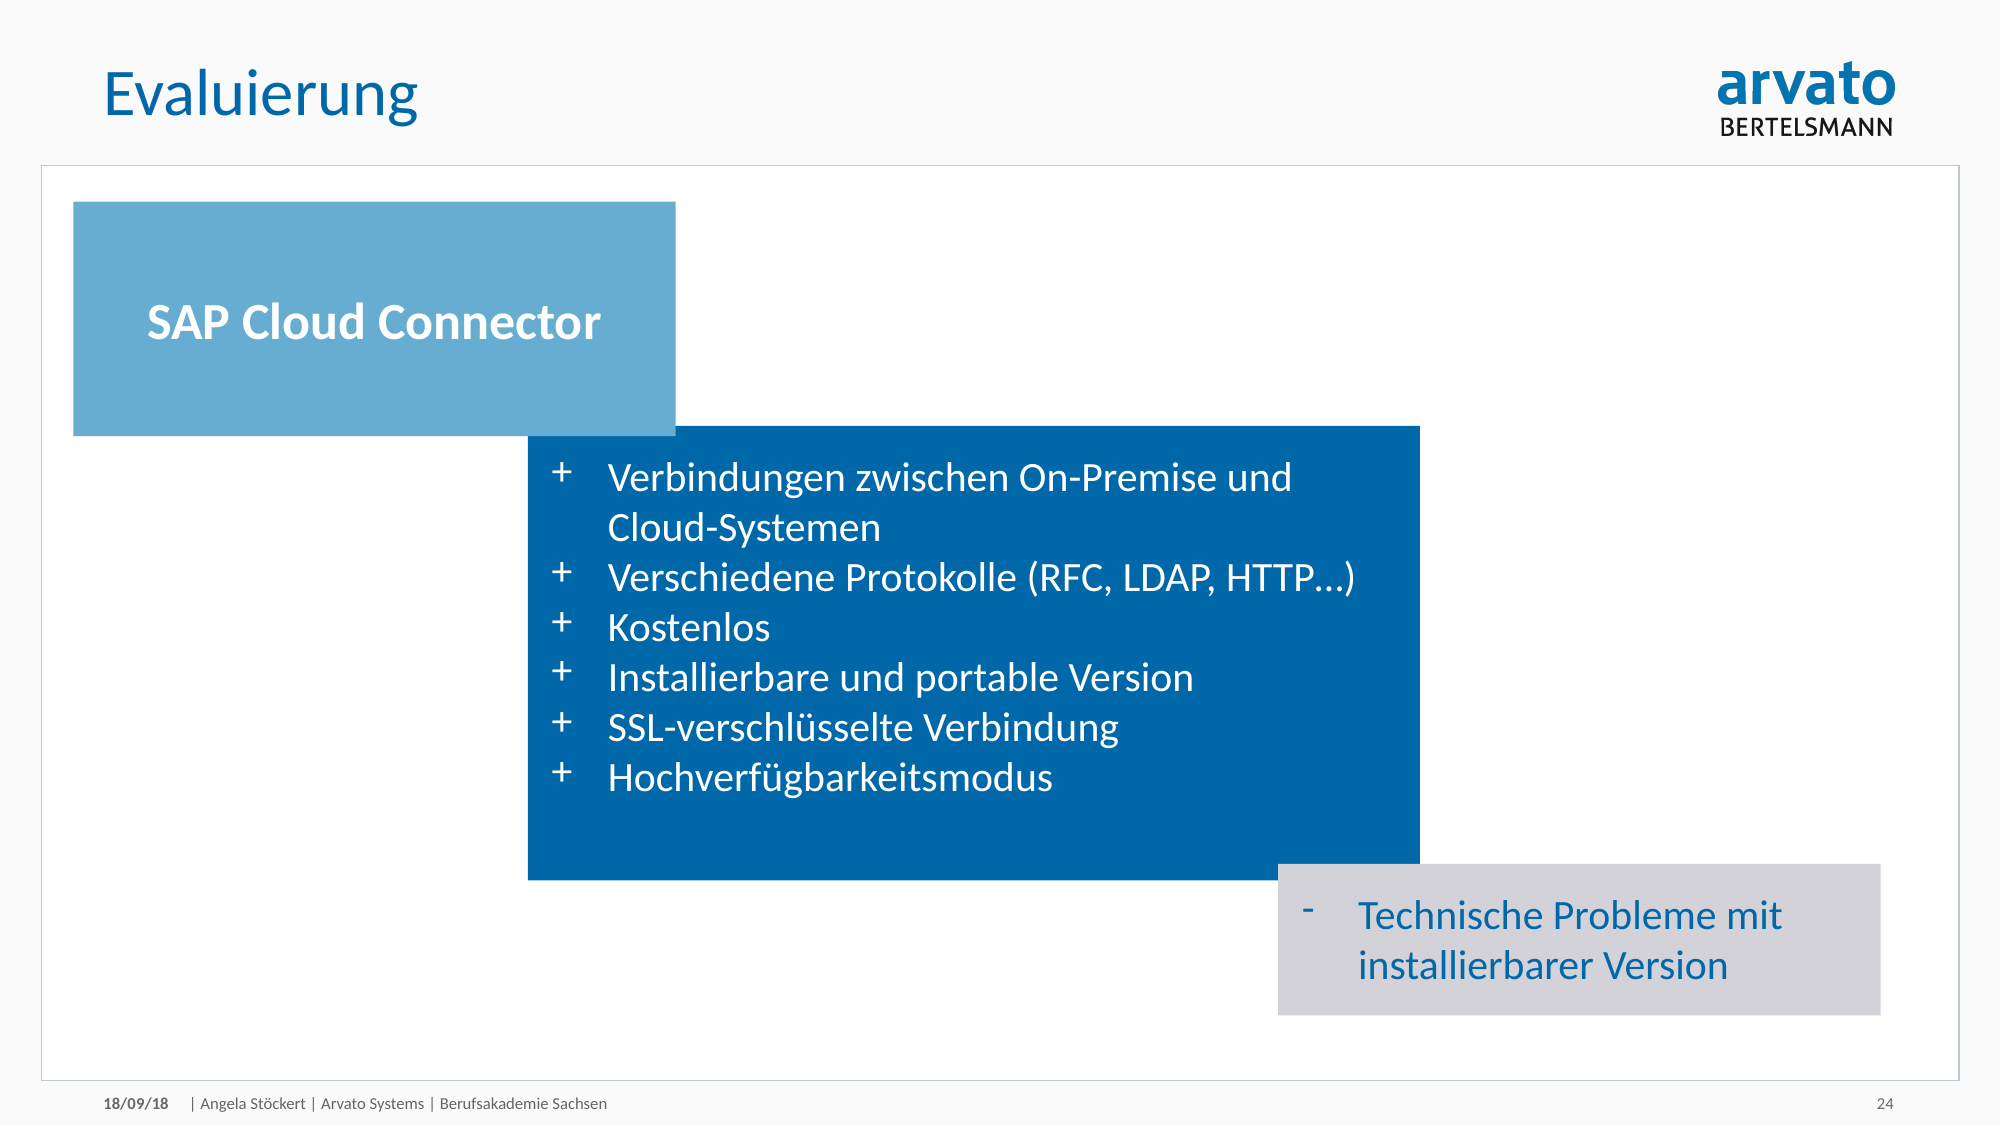

# Evaluierung
SAP Cloud Connector
Verbindungen zwischen On-Premise und Cloud-Systemen
Verschiedene Protokolle (RFC, LDAP, HTTP…)
Kostenlos
Installierbare und portable Version
SSL-verschlüsselte Verbindung
Hochverfügbarkeitsmodus

Technische Probleme mit installierbarer Version

18/09/18
| Angela Stöckert | Arvato Systems | Berufsakademie Sachsen
24